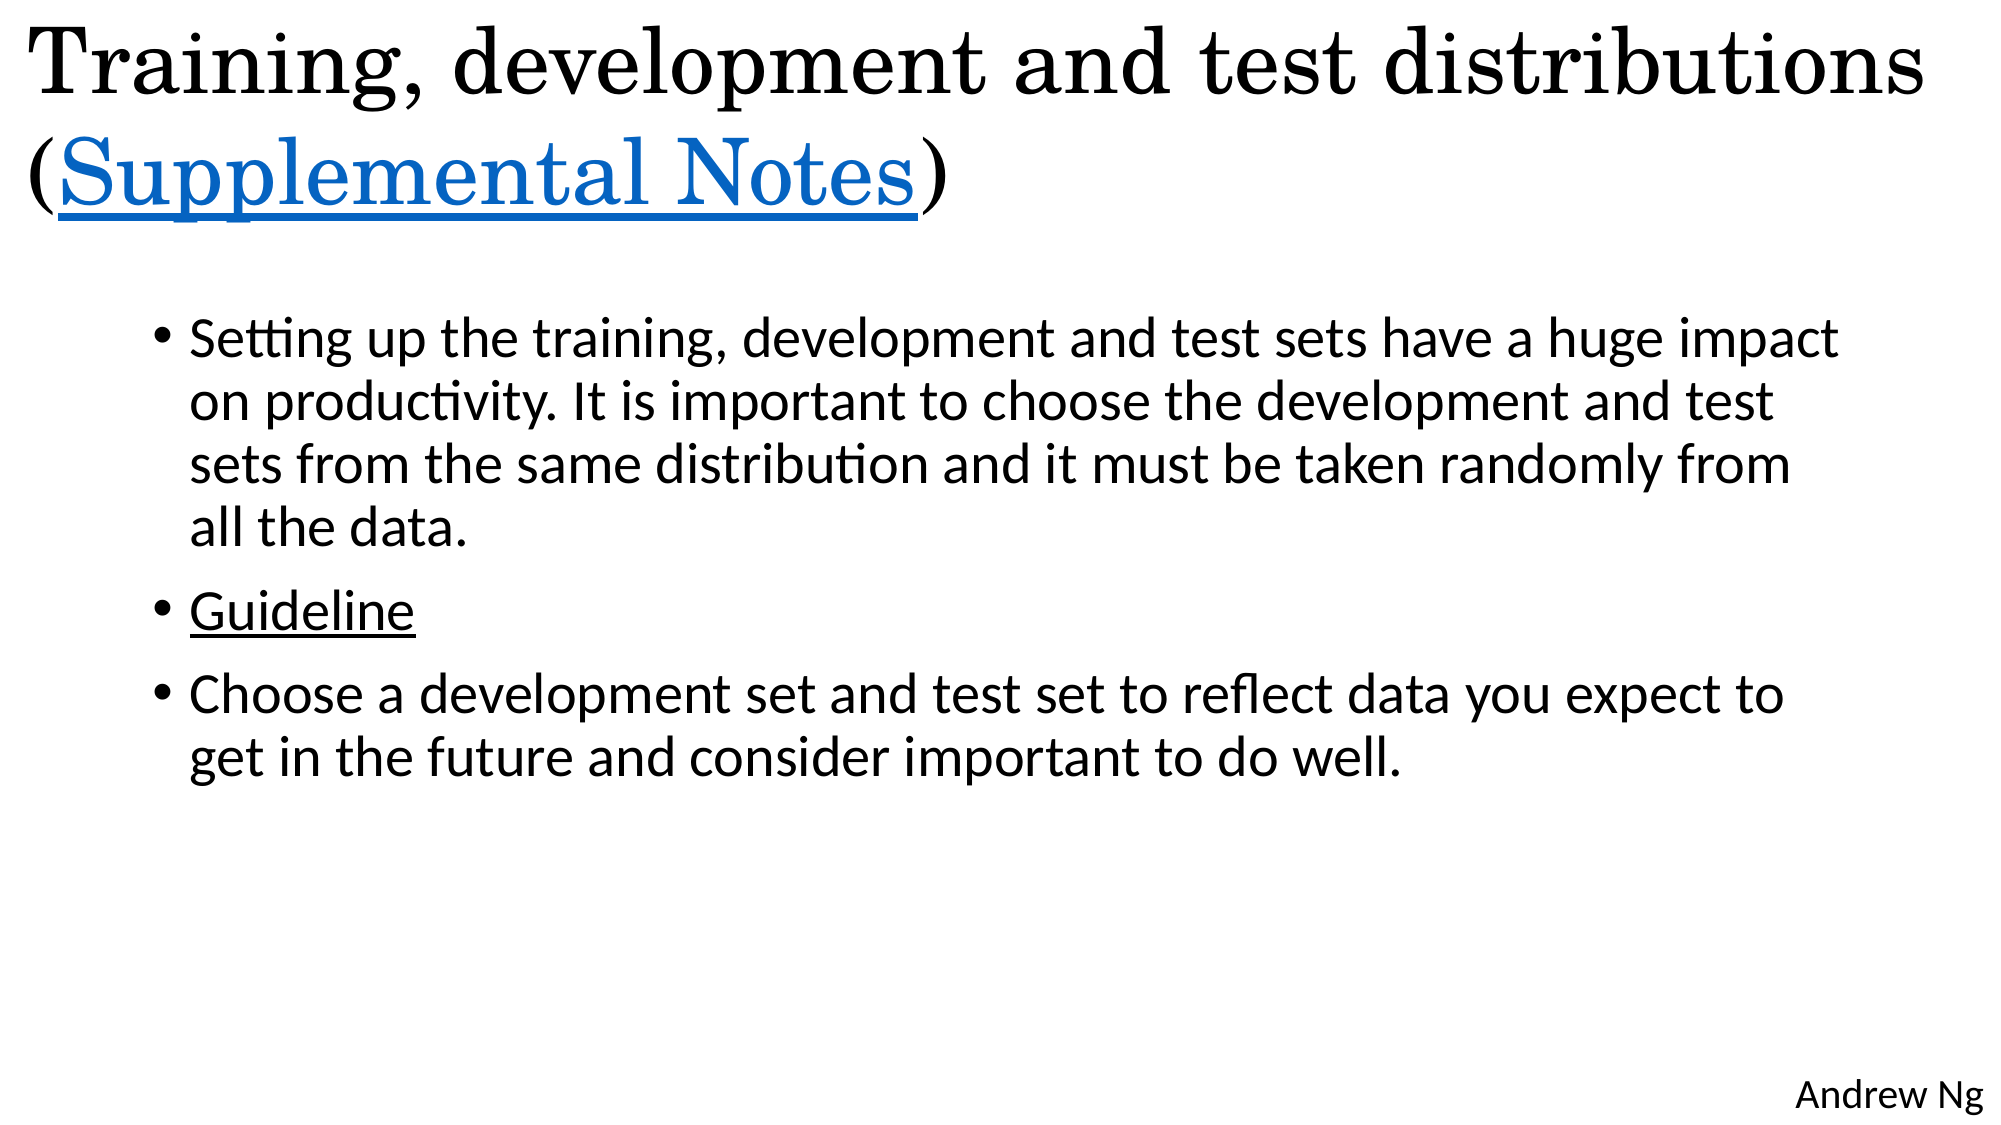

# Training, development and test distributions (Supplemental Notes)
Setting up the training, development and test sets have a huge impact on productivity. It is important to choose the development and test sets from the same distribution and it must be taken randomly from all the data.
Guideline
Choose a development set and test set to reflect data you expect to get in the future and consider important to do well.